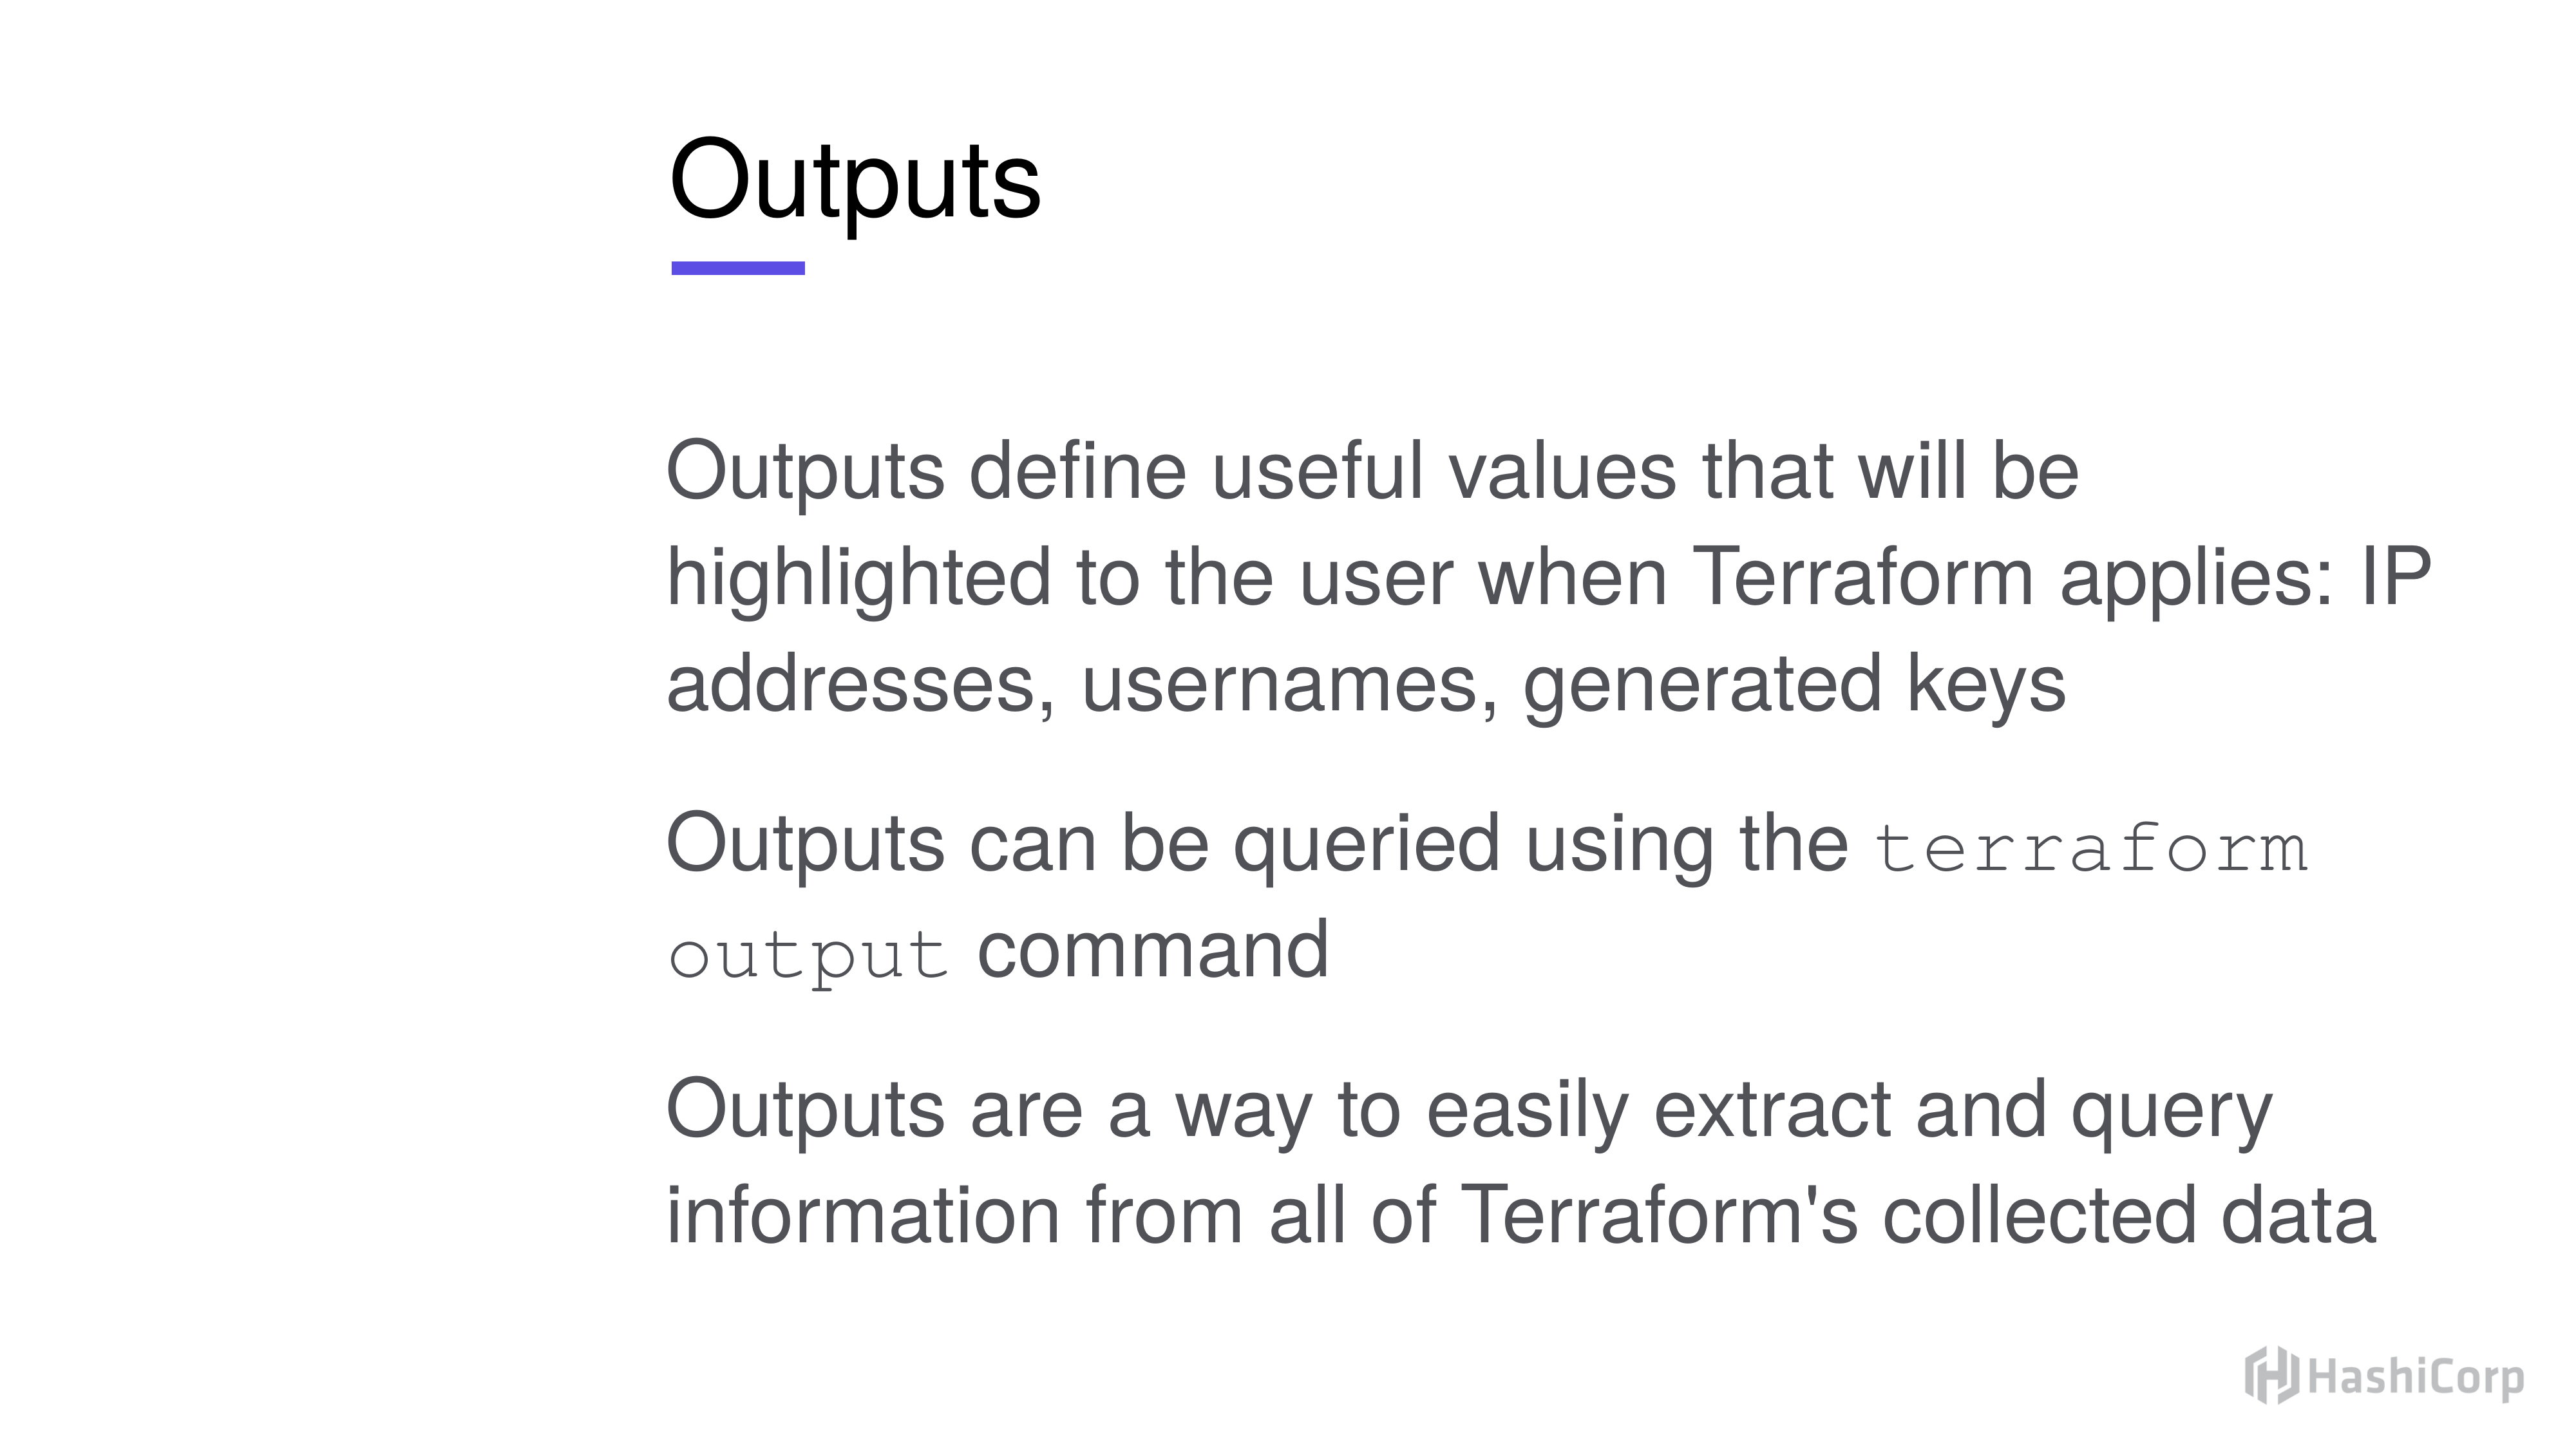

# Outputs
Outputs define useful values that will be highlighted to the user when Terraform applies: IP addresses, usernames, generated keys
Outputs can be queried using the terraform output command
Outputs are a way to easily extract and query information from all of Terraform's collected data
66